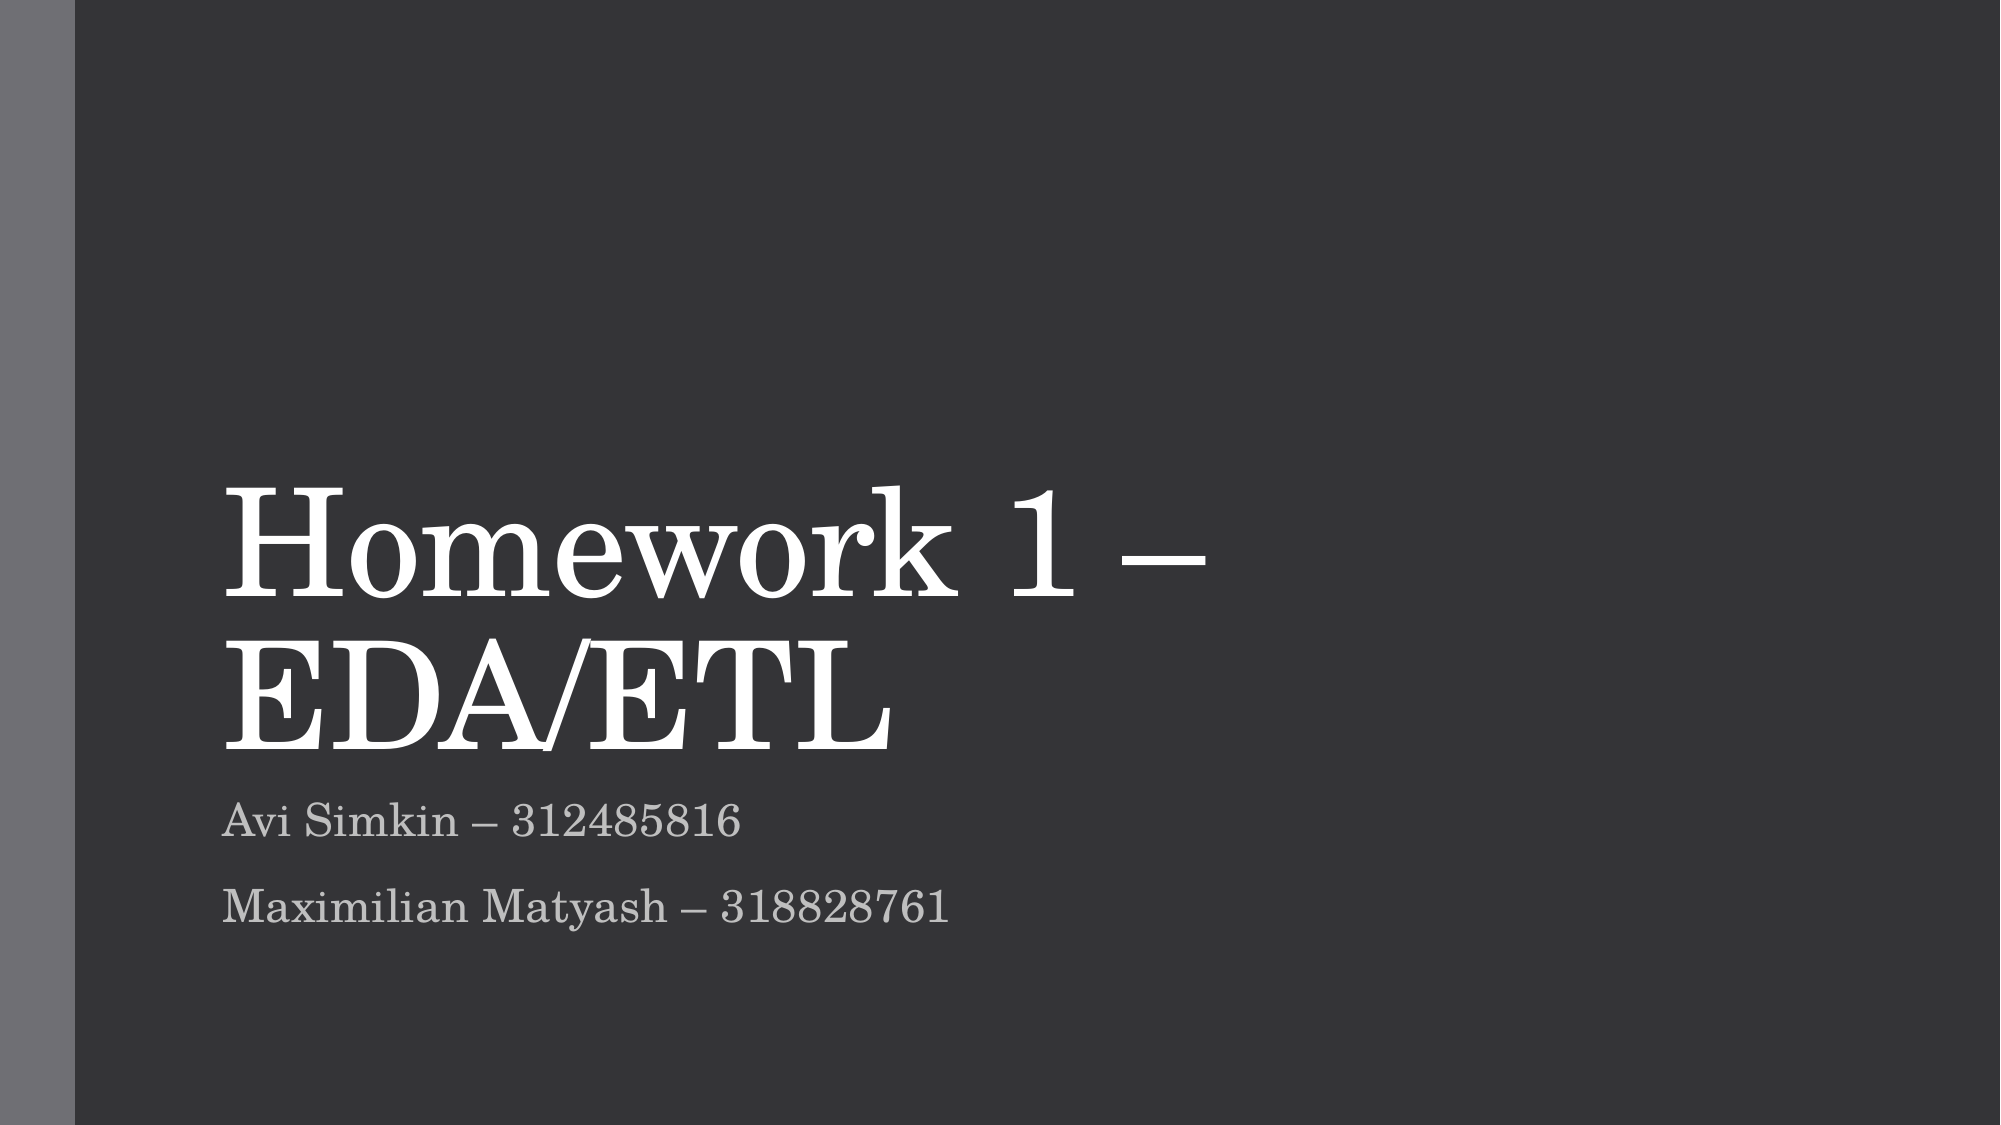

# Homework 1 – EDA/ETL
Avi Simkin – 312485816
Maximilian Matyash – 318828761